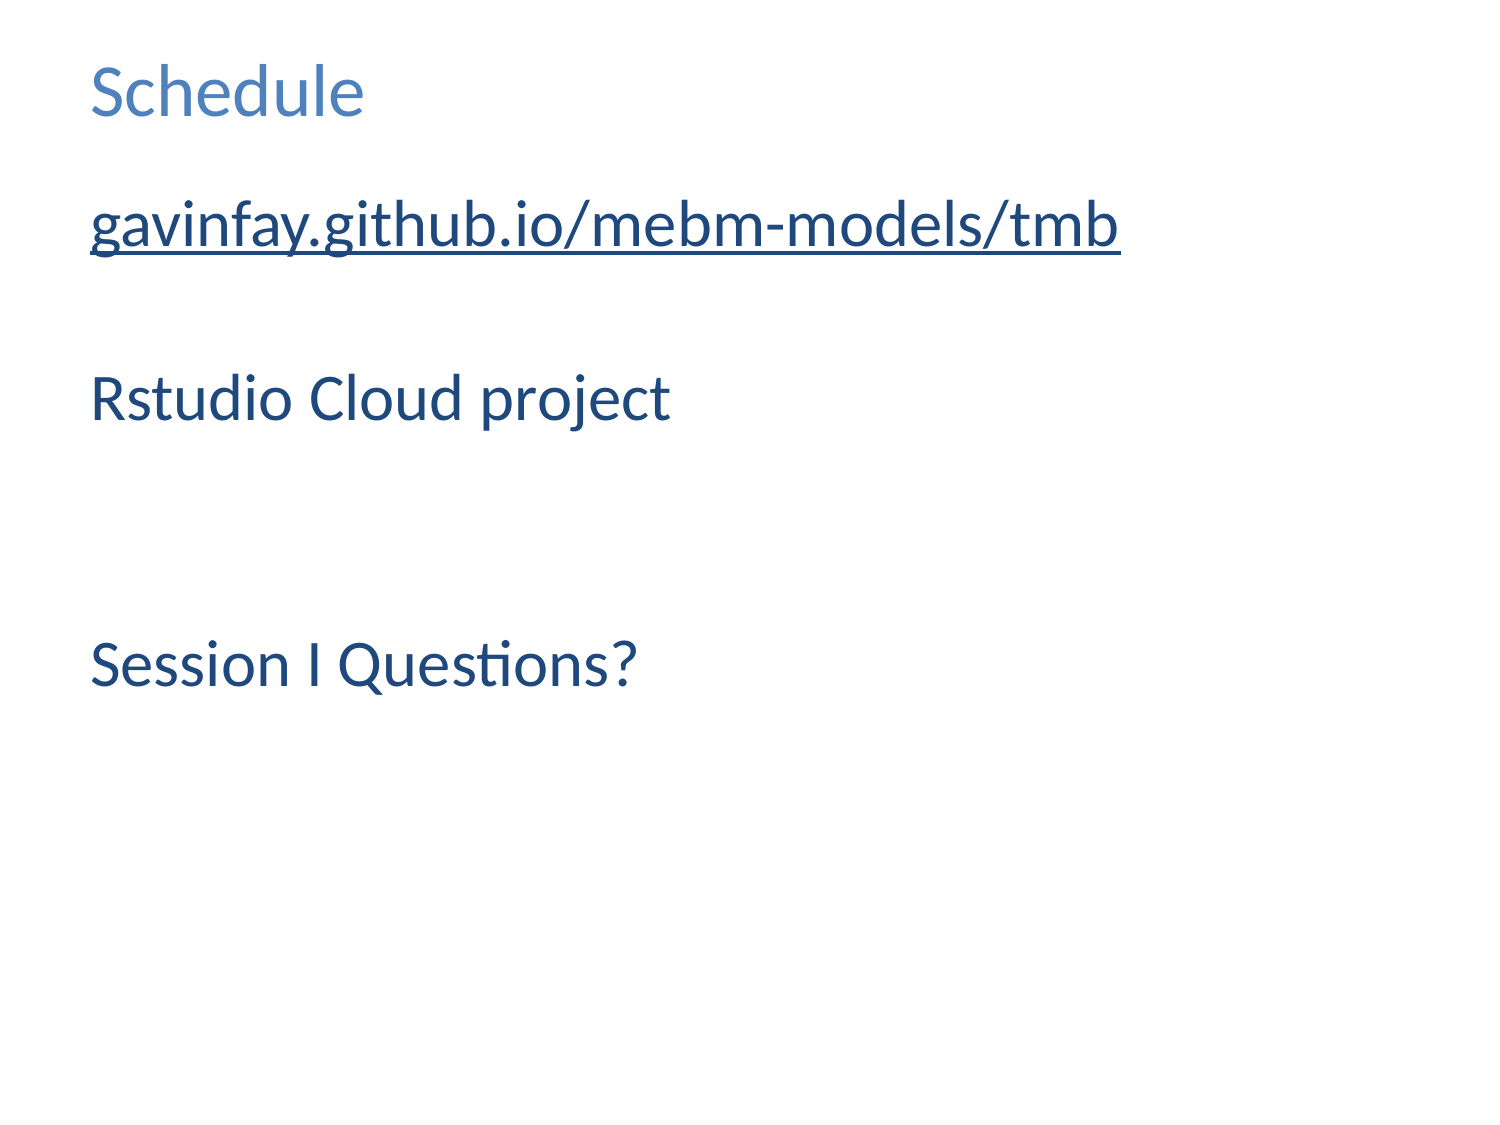

# Schedule
gavinfay.github.io/mebm-models/tmb
Rstudio Cloud project

Session I Questions?